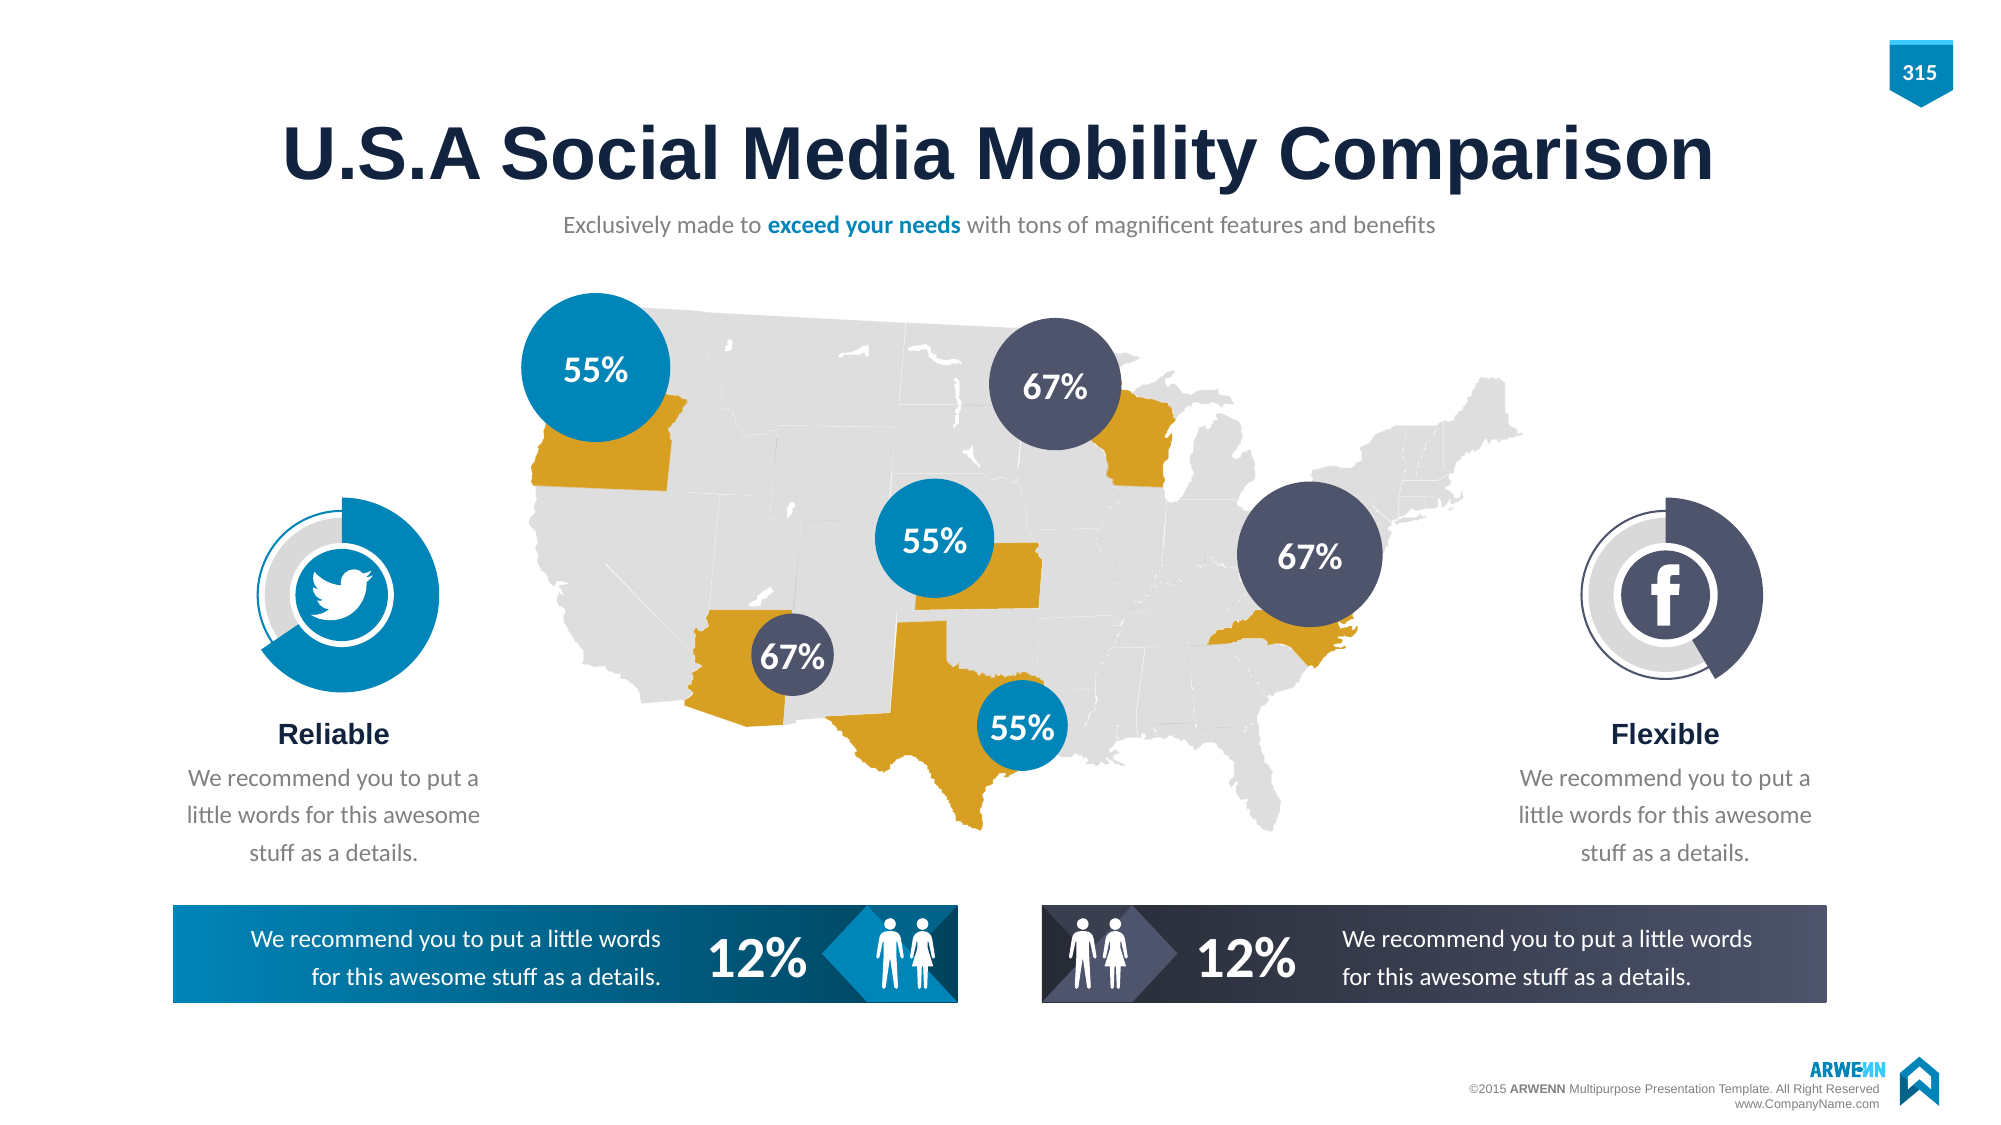

# U.S.A Social Media Mobility Comparison
Exclusively made to exceed your needs with tons of magnificent features and benefits
55%

67%
55%
67%

67%
55%
Reliable
We recommend you to put a little words for this awesome stuff as a details.
Flexible
We recommend you to put a little words for this awesome stuff as a details.

We recommend you to put a little words for this awesome stuff as a details.
12%
We recommend you to put a little words for this awesome stuff as a details.
12%